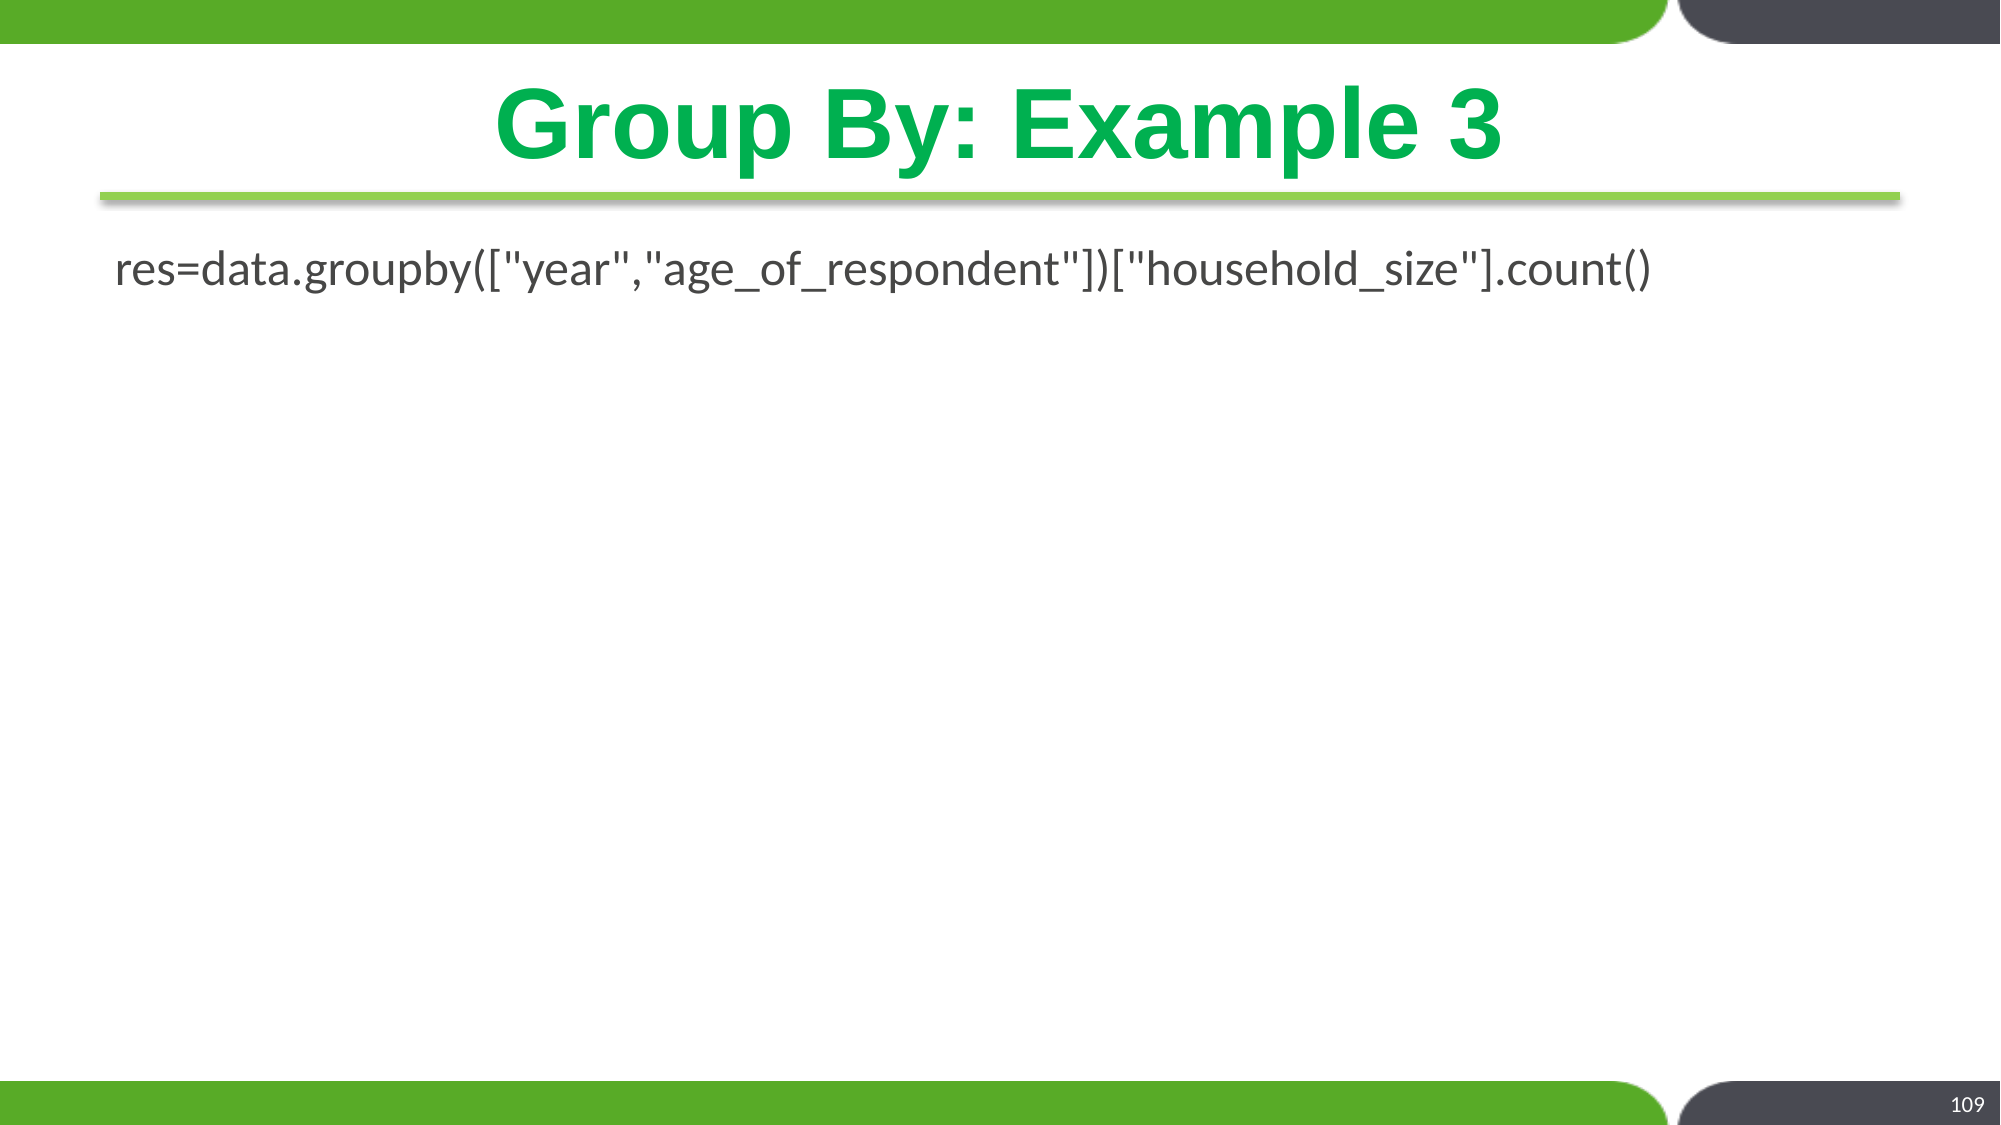

# Group By: Example 3
res=data.groupby(["year","age_of_respondent"])["household_size"].count()

109